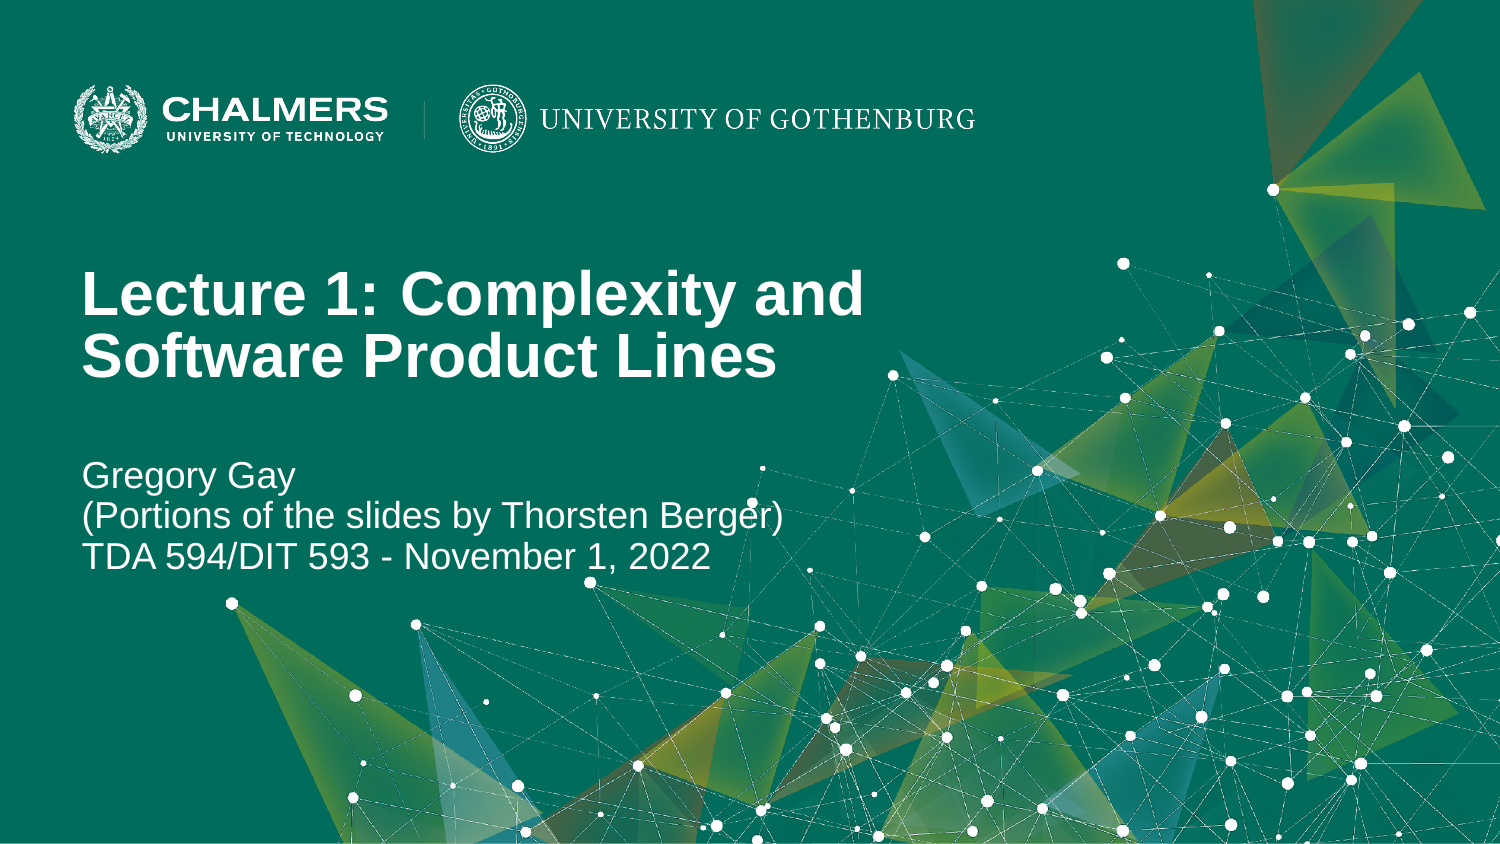

Lecture 1: Complexity and Software Product Lines
Gregory Gay
(Portions of the slides by Thorsten Berger)
TDA 594/DIT 593 - November 1, 2022